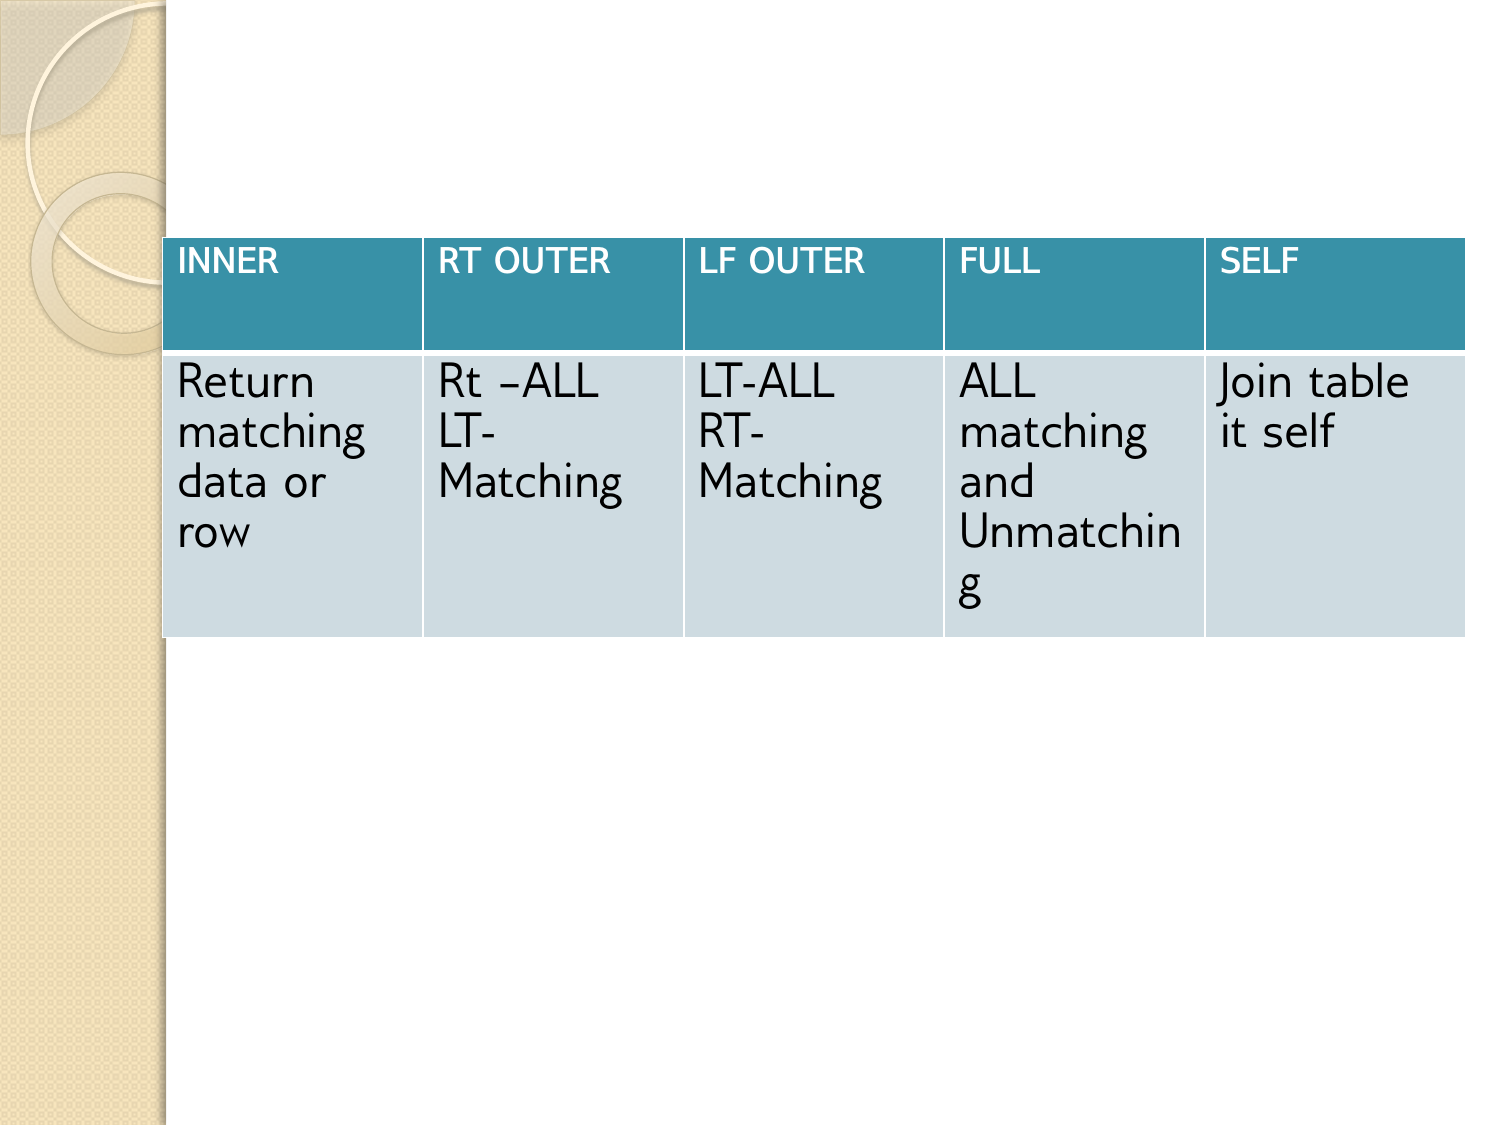

#
| INNER | RT OUTER | LF OUTER | FULL | SELF |
| --- | --- | --- | --- | --- |
| Return matching data or row | Rt –ALL LT- Matching | LT-ALL RT-Matching | ALL matching and Unmatching | Join table it self |